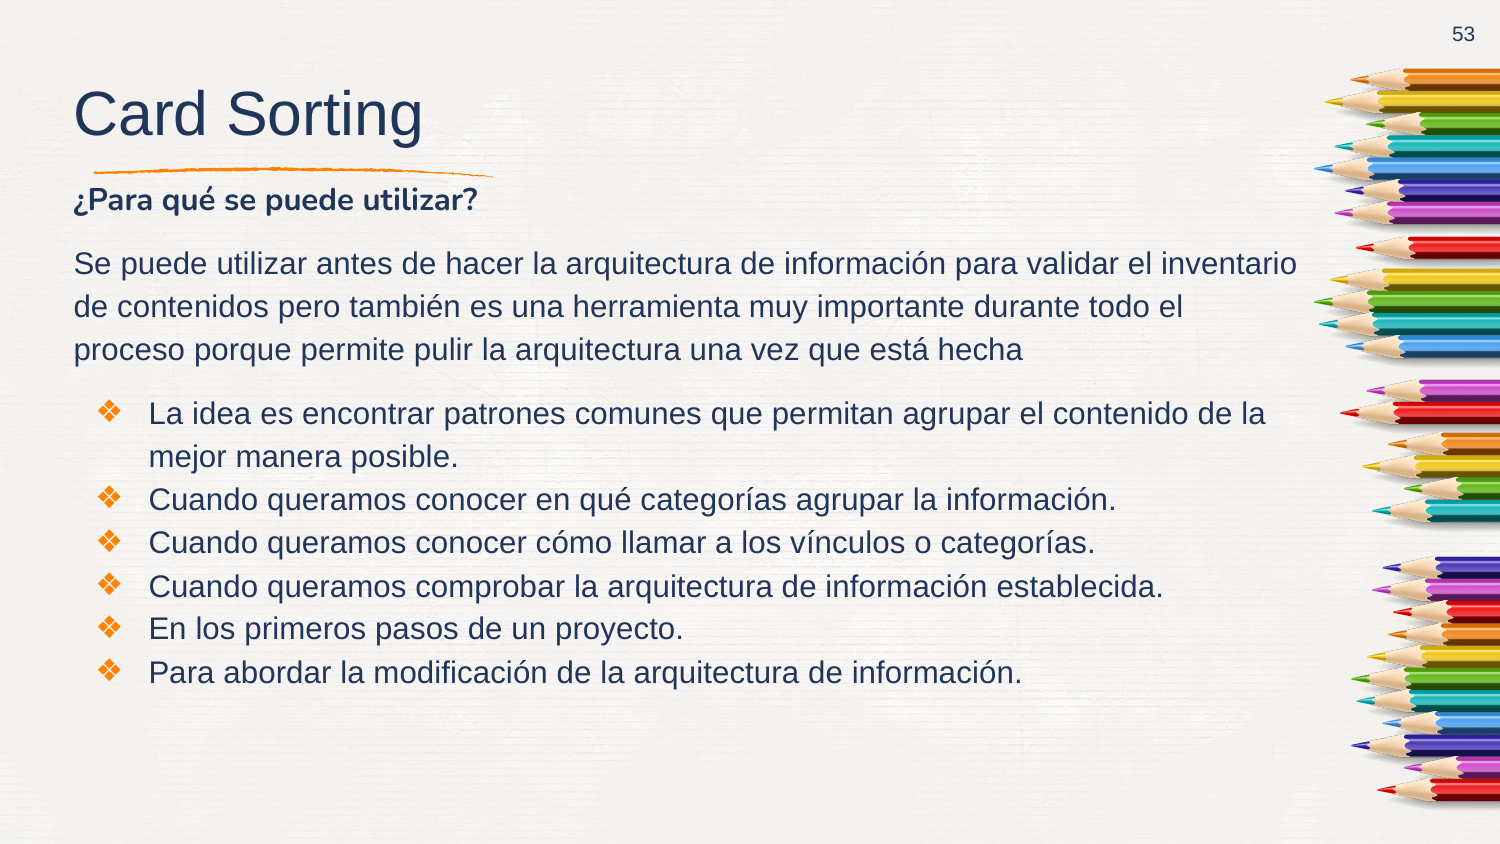

53
# Card Sorting
¿Para qué se puede utilizar?
Se puede utilizar antes de hacer la arquitectura de información para validar el inventario de contenidos pero también es una herramienta muy importante durante todo el proceso porque permite pulir la arquitectura una vez que está hecha
La idea es encontrar patrones comunes que permitan agrupar el contenido de la mejor manera posible.
Cuando queramos conocer en qué categorías agrupar la información.
Cuando queramos conocer cómo llamar a los vínculos o categorías.
Cuando queramos comprobar la arquitectura de información establecida.
En los primeros pasos de un proyecto.
Para abordar la modificación de la arquitectura de información.